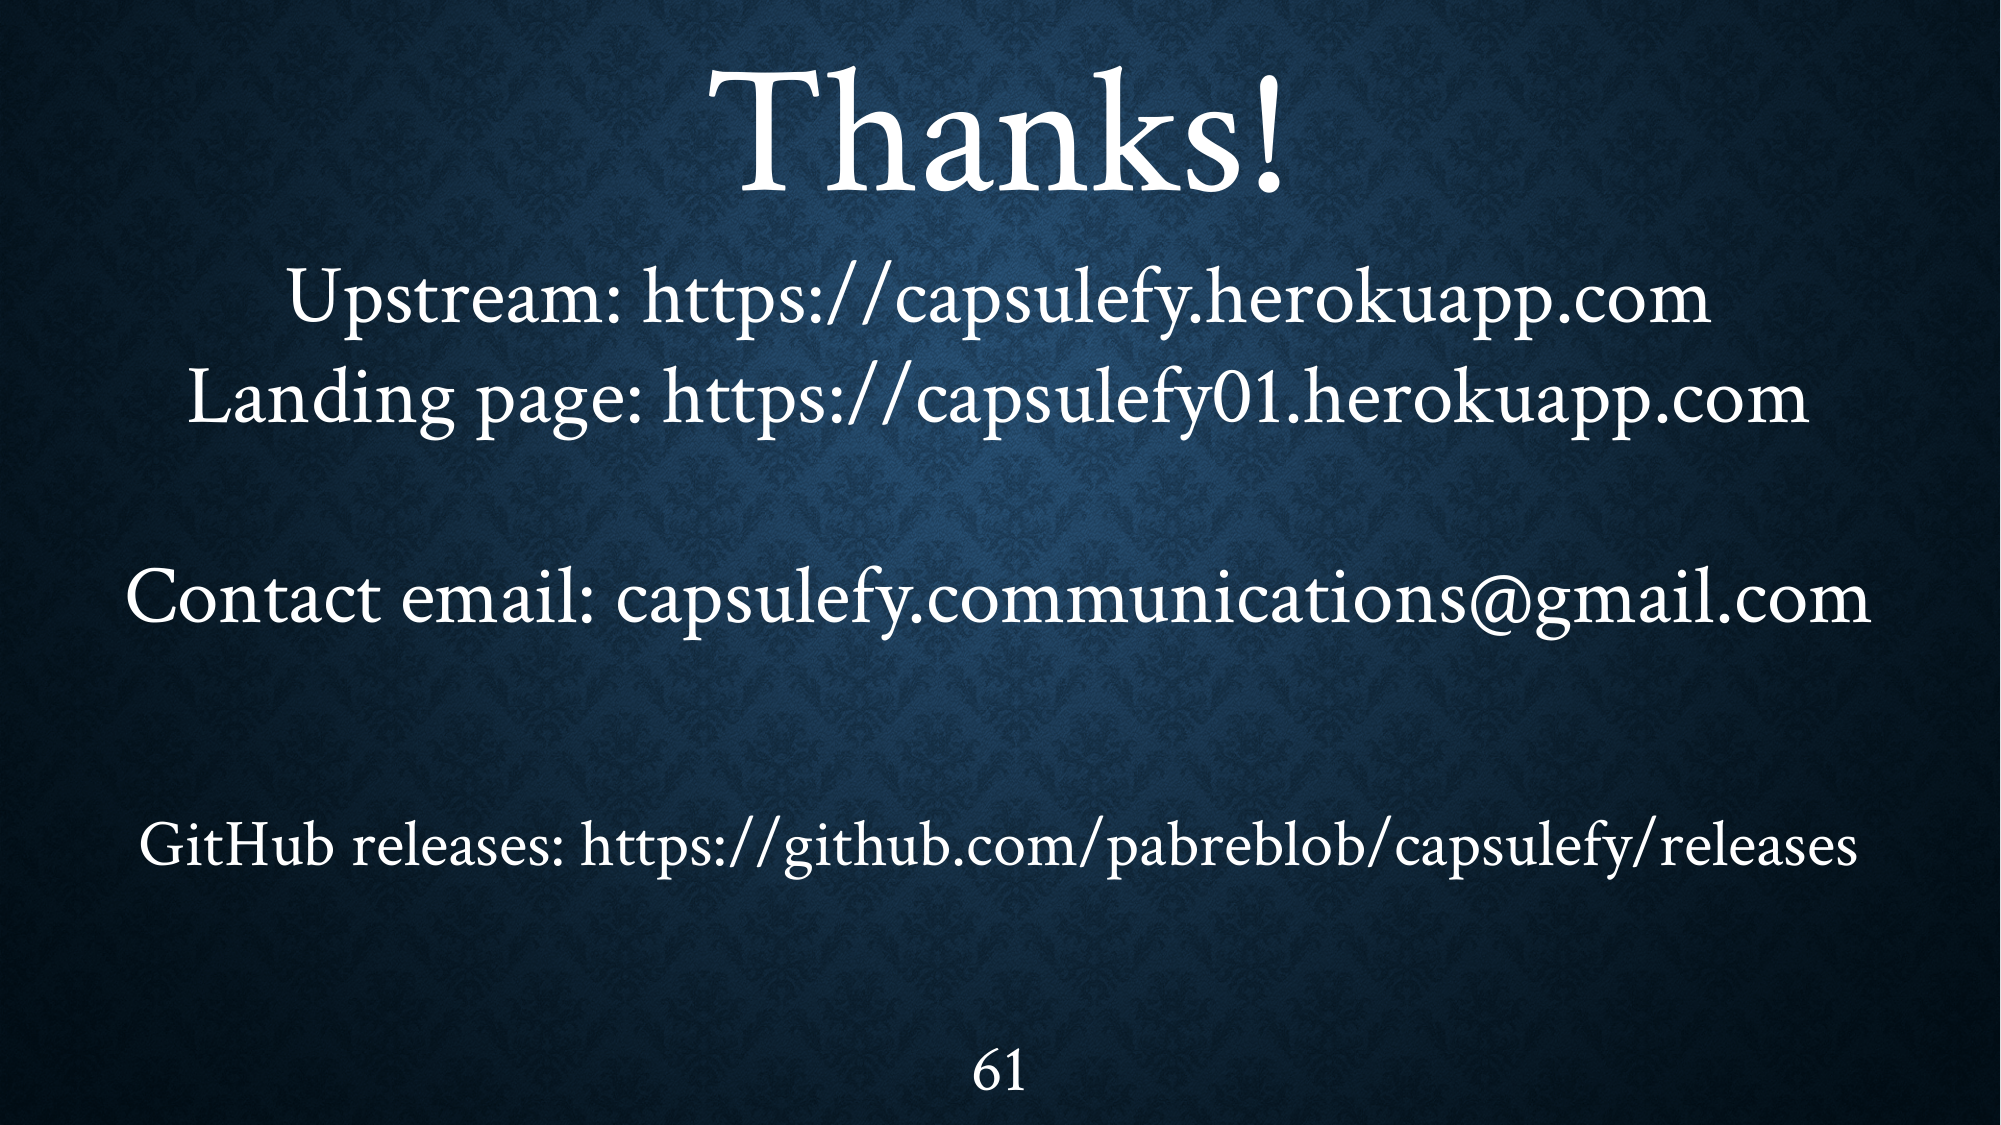

Thanks!
Upstream: https://capsulefy.herokuapp.com
Landing page: https://capsulefy01.herokuapp.com

Contact email: capsulefy.communications@gmail.com

GitHub releases: https://github.com/pabreblob/capsulefy/releases
61